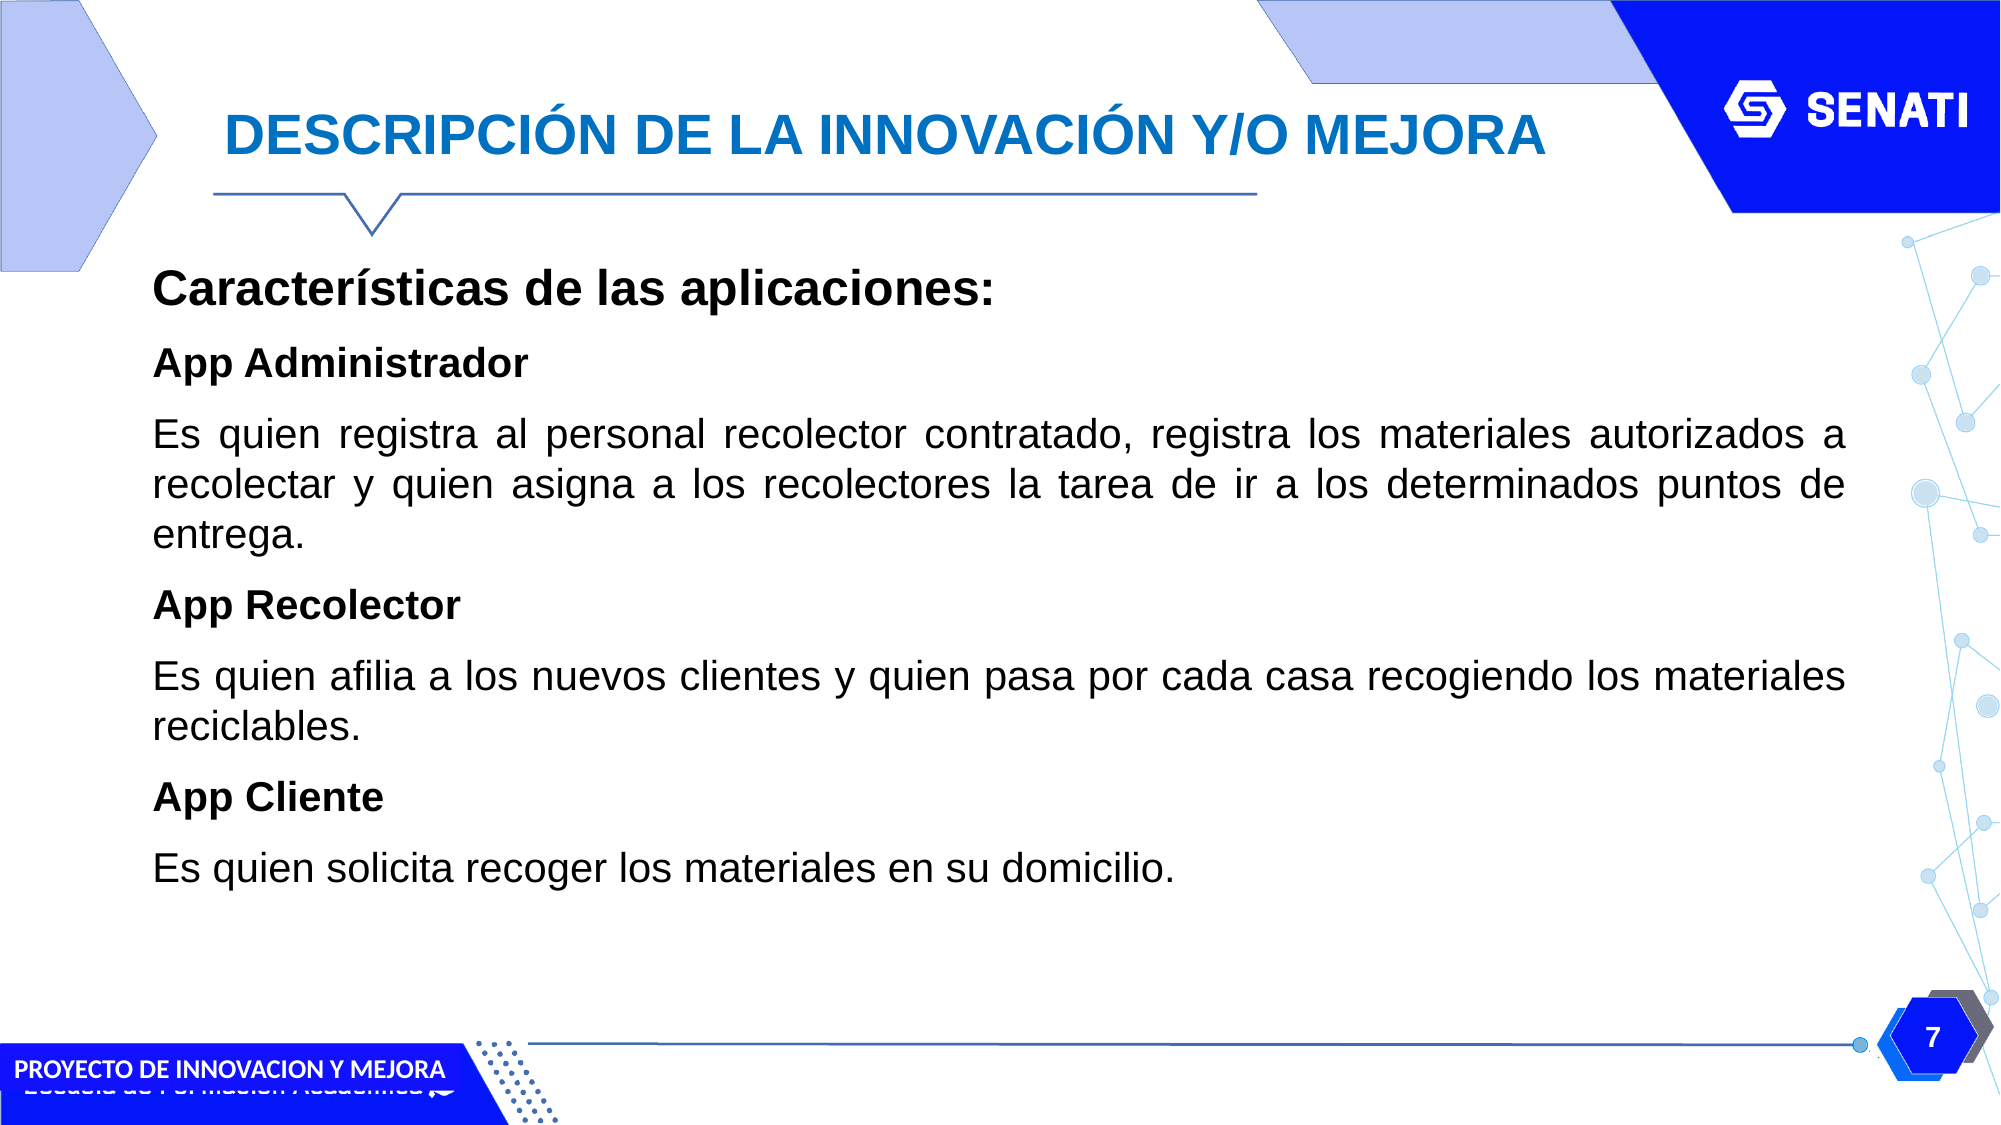

# DESCRIPCIÓN DE LA INNOVACIÓN Y/O MEJORA
Características de las aplicaciones:
App Administrador
Es quien registra al personal recolector contratado, registra los materiales autorizados a recolectar y quien asigna a los recolectores la tarea de ir a los determinados puntos de entrega.
App Recolector
Es quien afilia a los nuevos clientes y quien pasa por cada casa recogiendo los materiales reciclables.
App Cliente
Es quien solicita recoger los materiales en su domicilio.